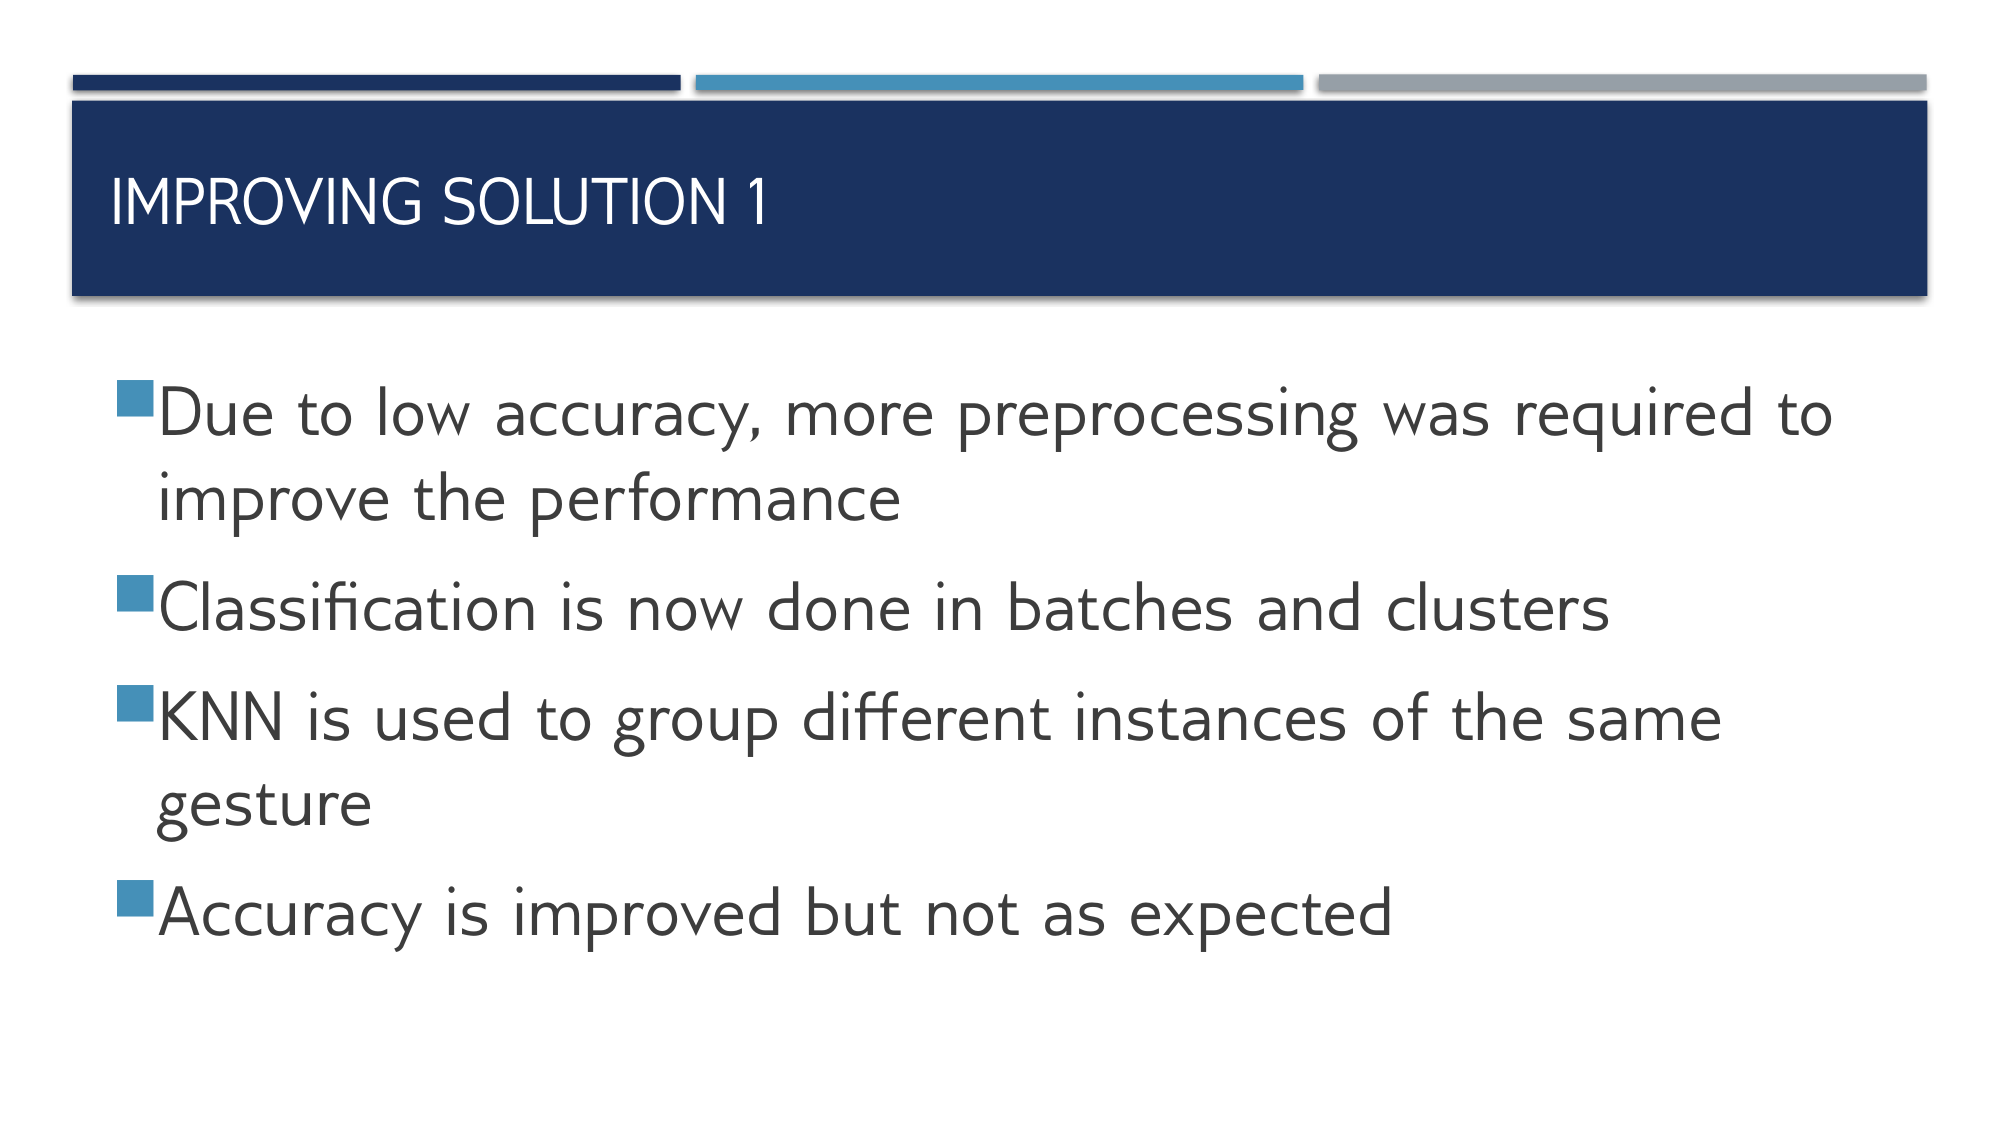

# Improving solution 1
Due to low accuracy, more preprocessing was required to improve the performance
Classification is now done in batches and clusters
KNN is used to group different instances of the same gesture
Accuracy is improved but not as expected